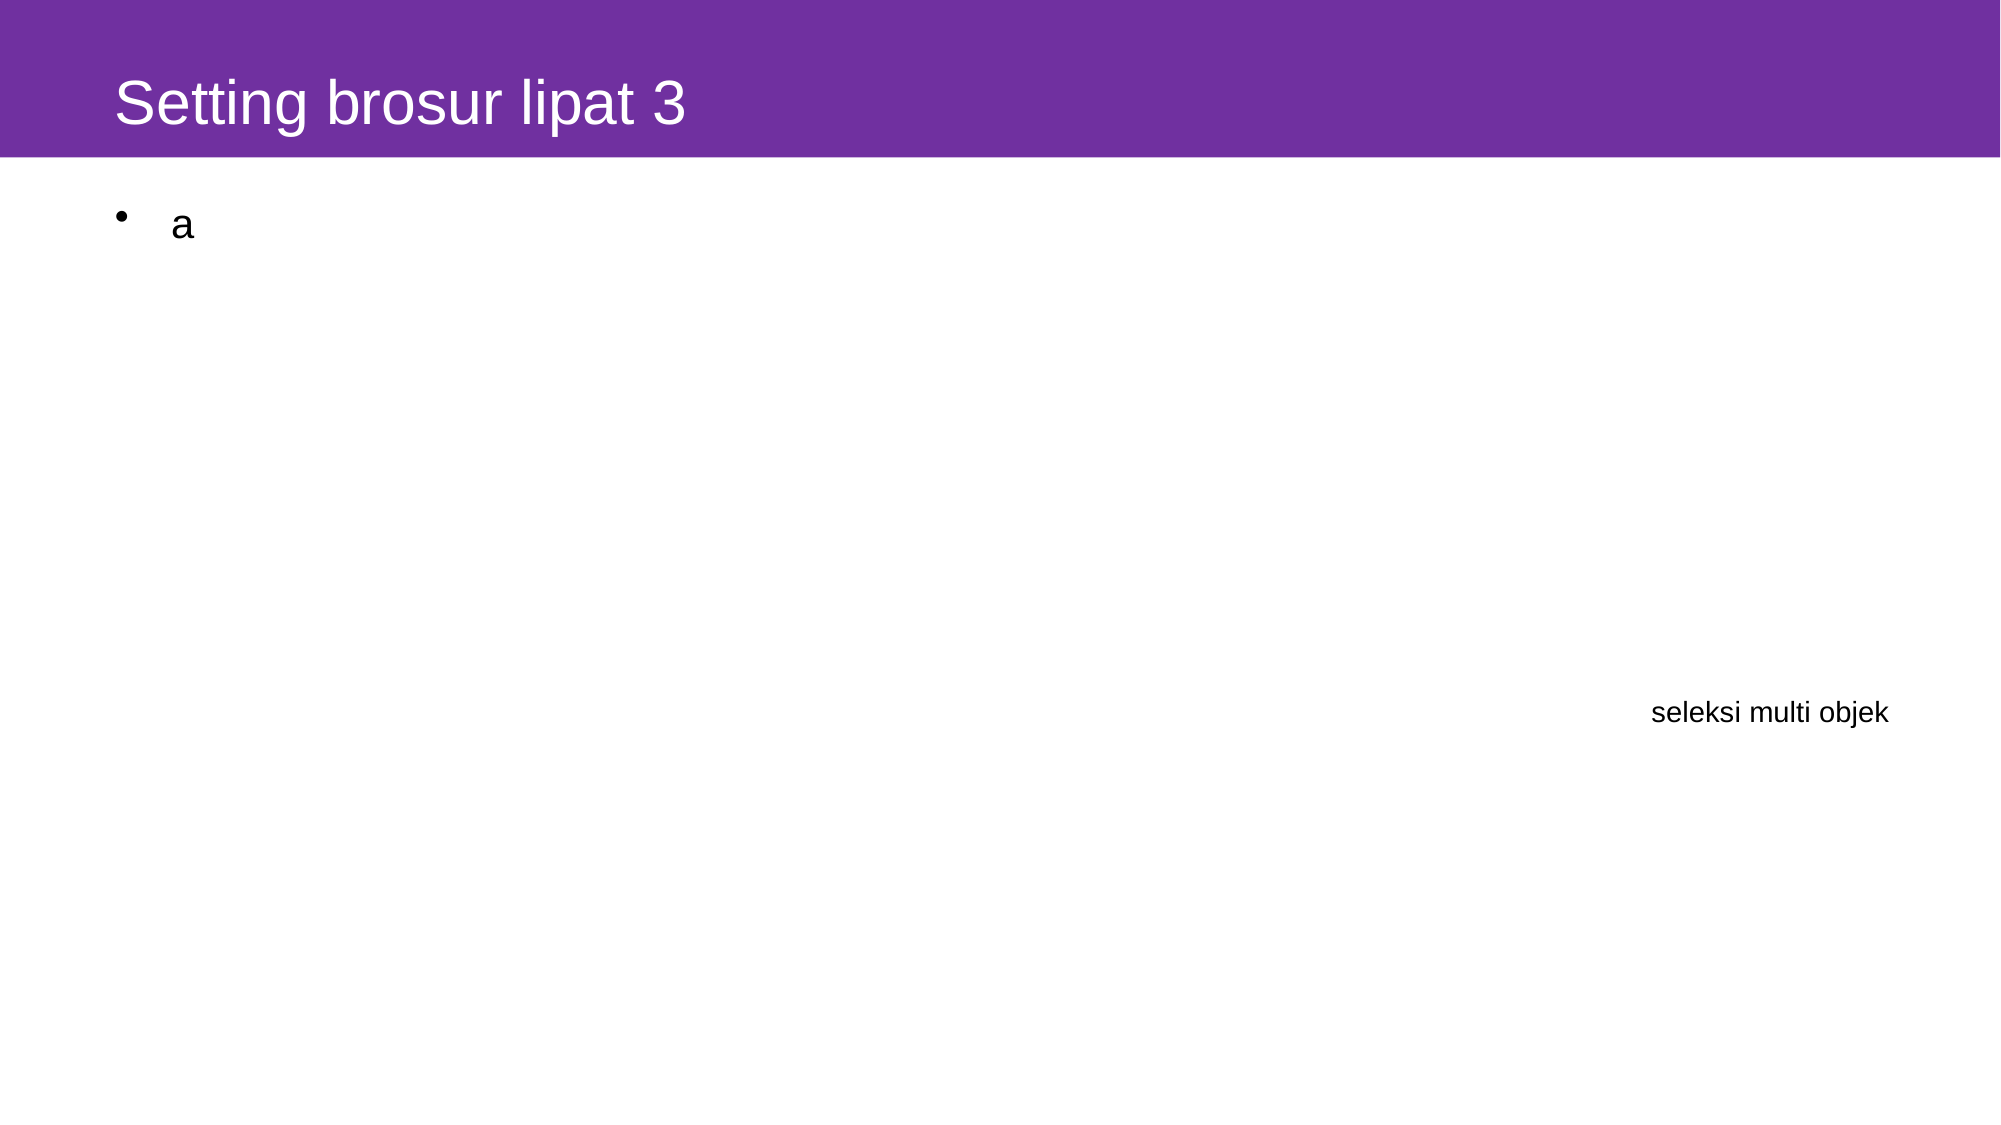

# Setting brosur lipat 3
a
seleksi multi objek